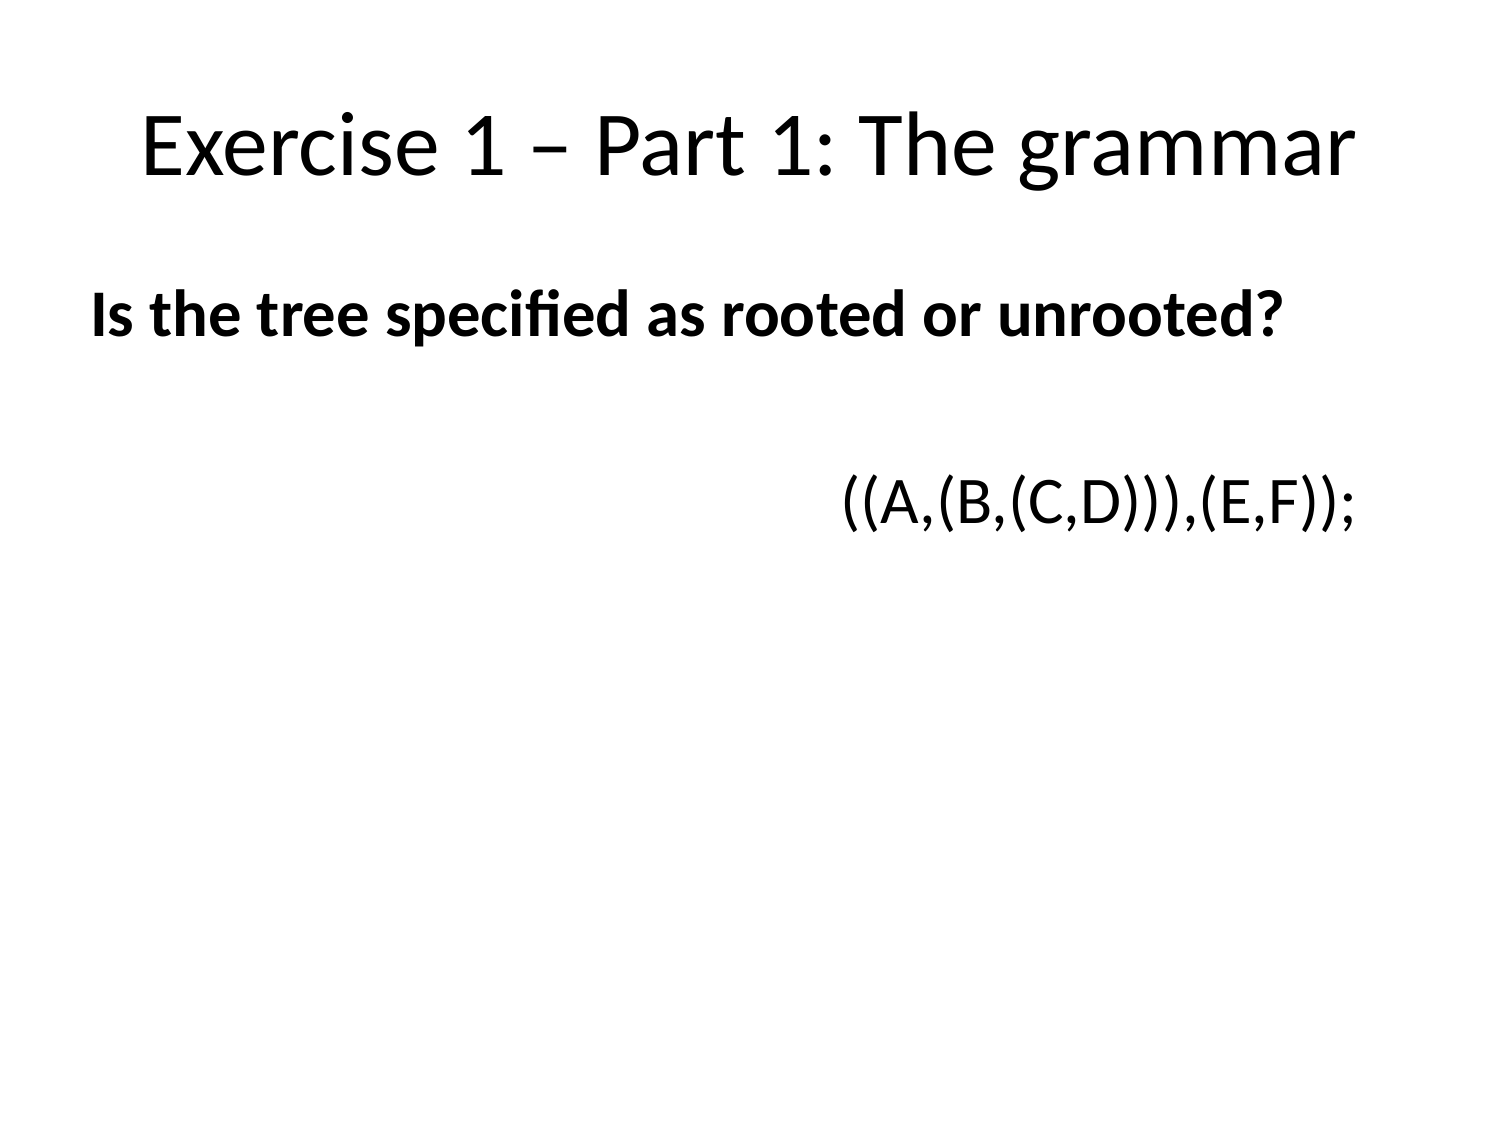

# Exercise 1 – Part 1: The grammar
Is the tree specified as rooted or unrooted?

					((A,(B,(C,D))),(E,F));